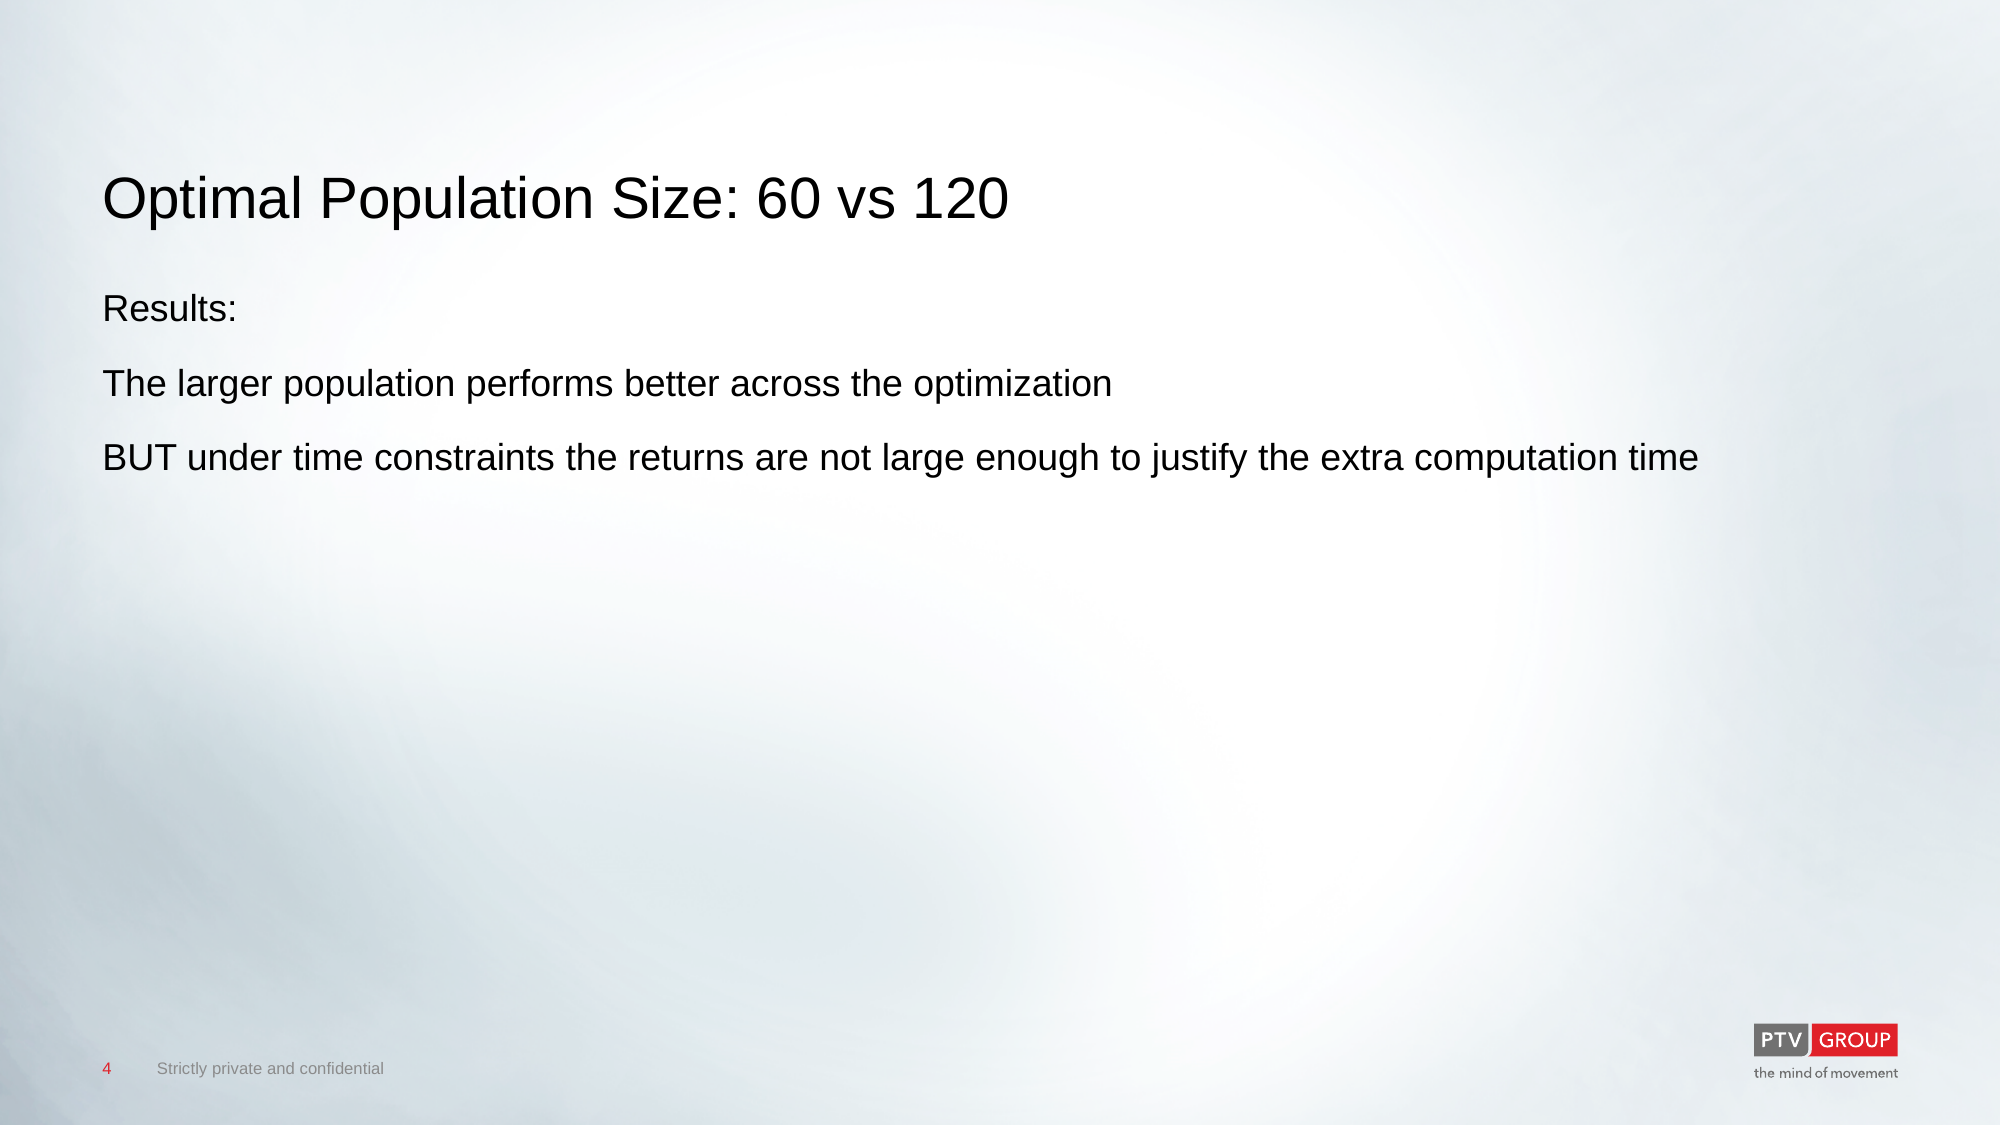

# Optimal Population Size: 60 vs 120
Results:
The larger population performs better across the optimization
BUT under time constraints the returns are not large enough to justify the extra computation time
4
Strictly private and confidential